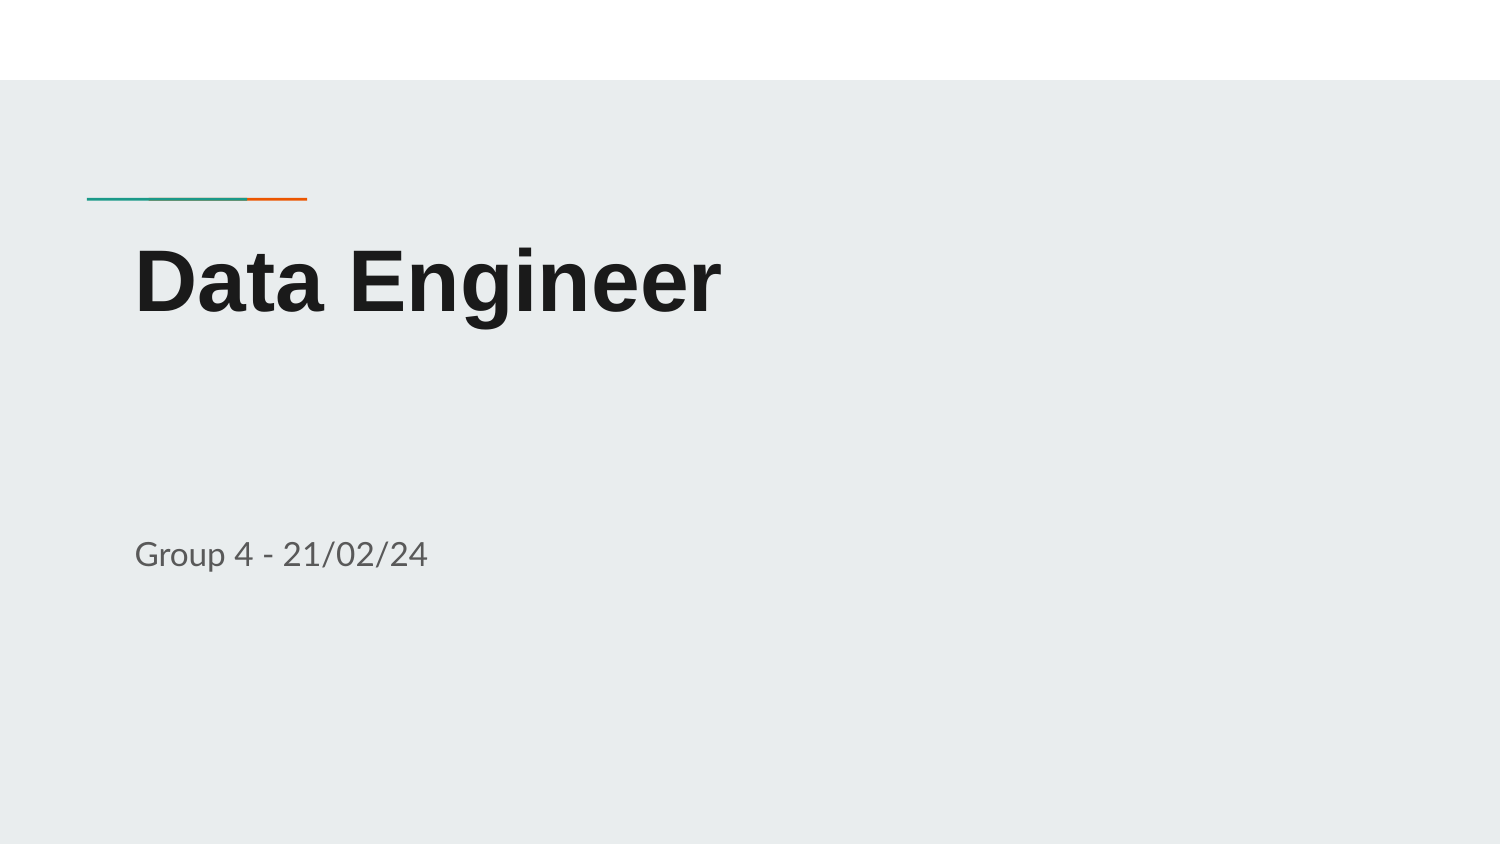

# Data Engineer
Group 4 - 21/02/24